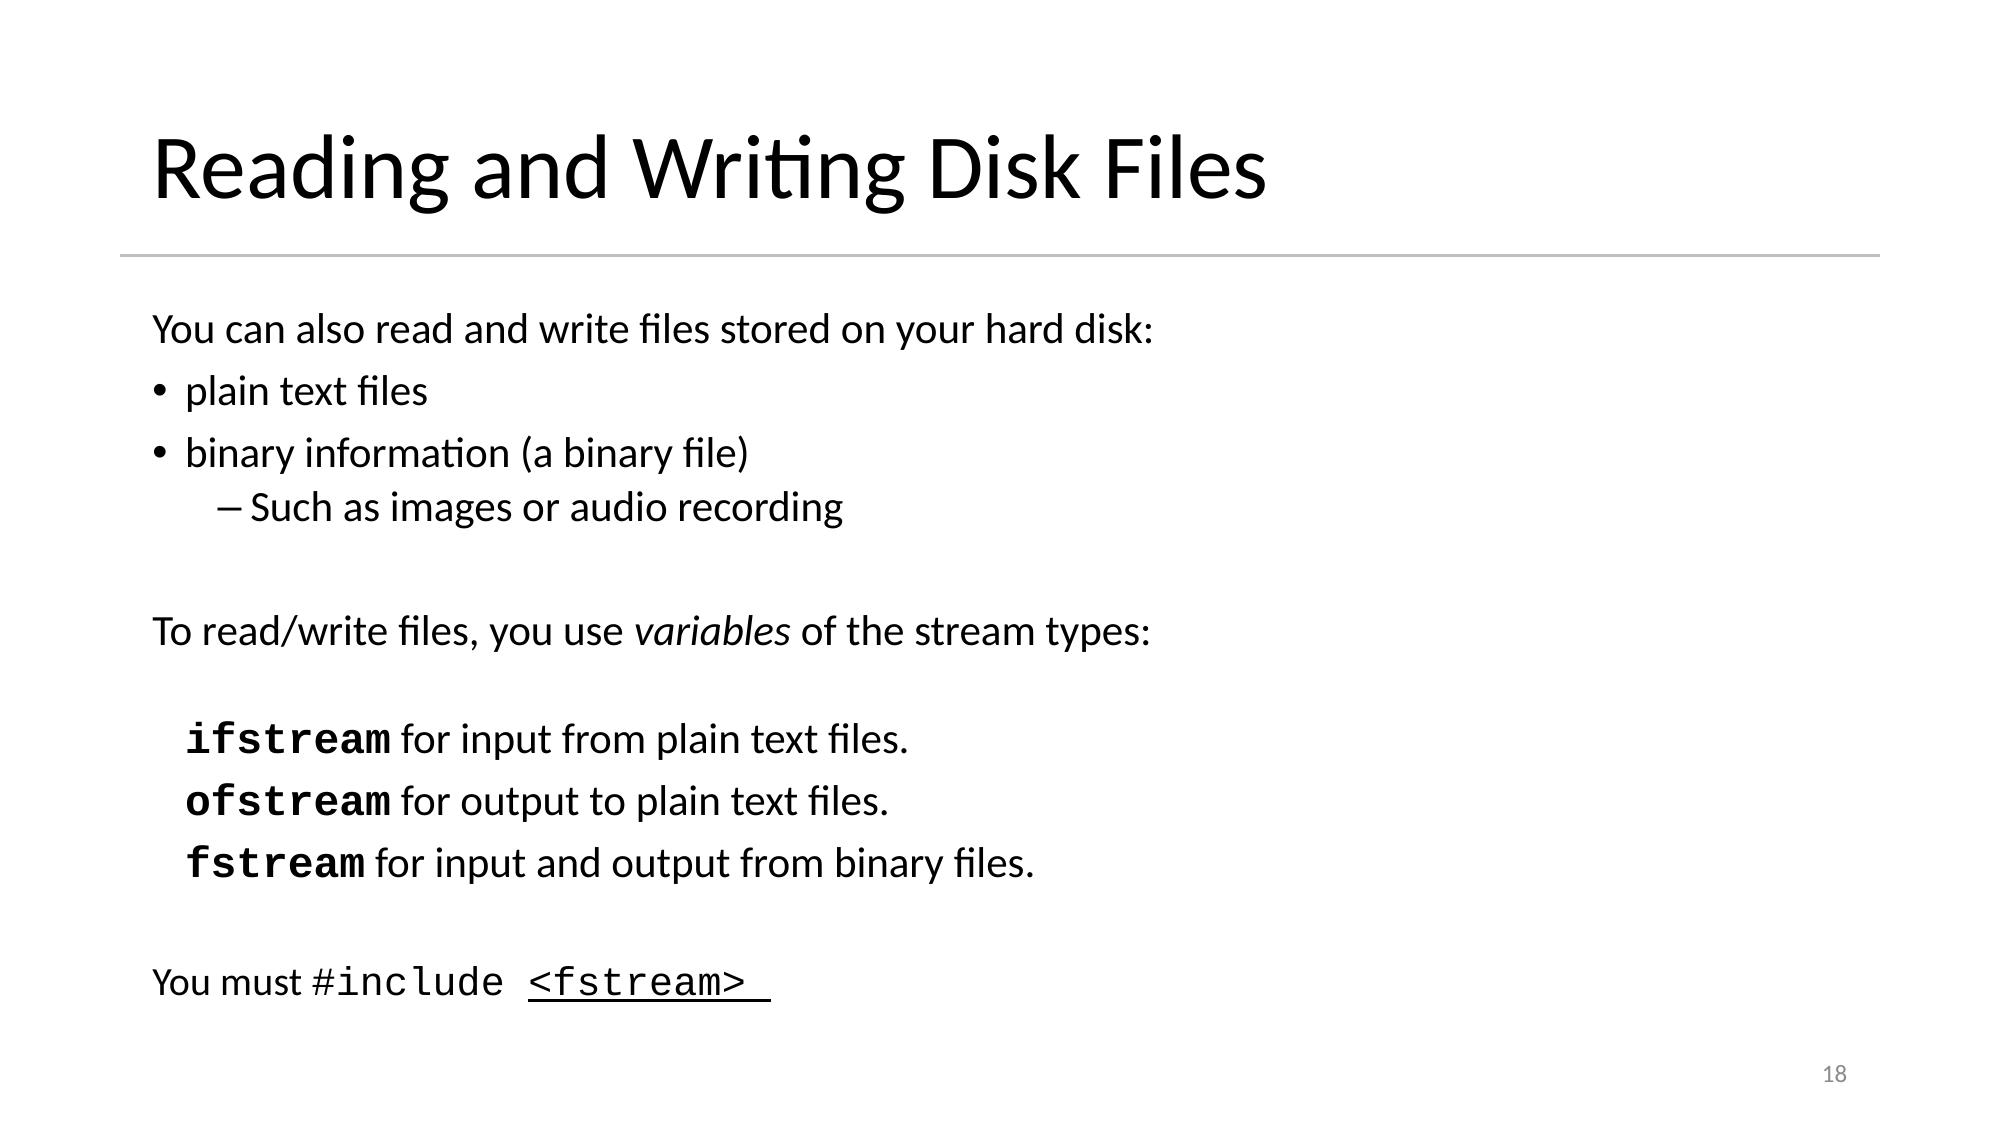

# Reading and Writing Disk Files
You can also read and write files stored on your hard disk:
plain text files
binary information (a binary file)
Such as images or audio recording

To read/write files, you use variables of the stream types:
		ifstream for input from plain text files.
		ofstream for output to plain text files.
		fstream for input and output from binary files.

You must #include  <fstream>

18